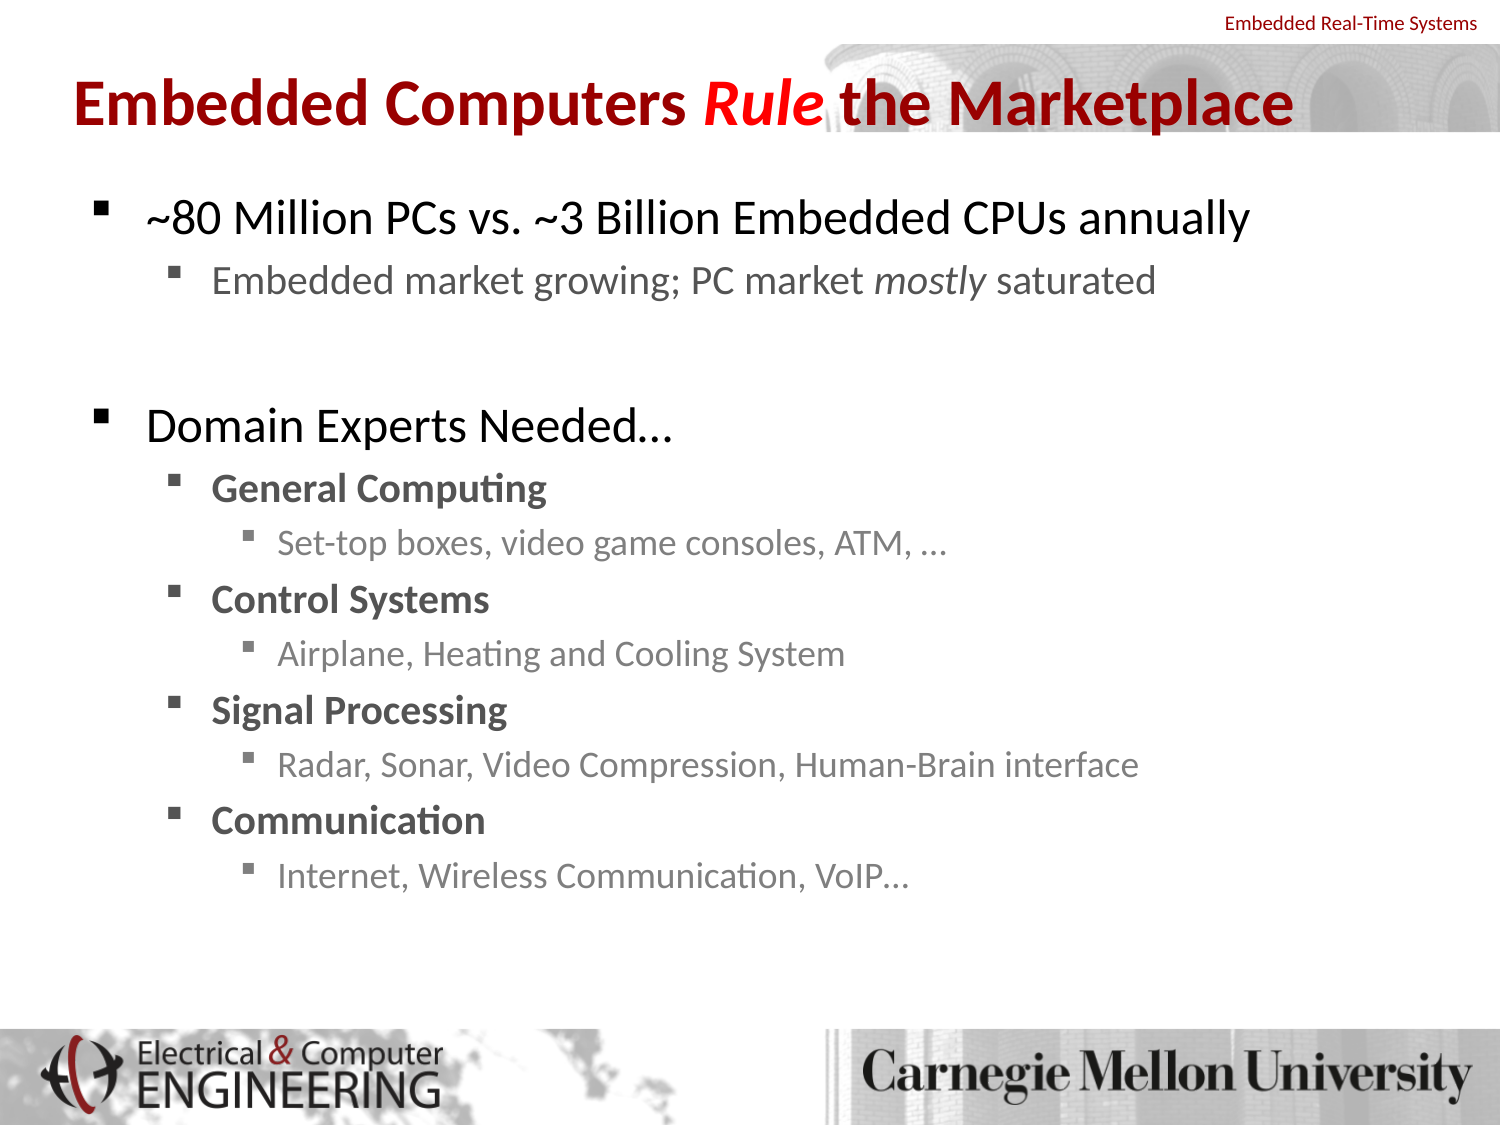

# Embedded Computers Rule the Marketplace
~80 Million PCs vs. ~3 Billion Embedded CPUs annually
Embedded market growing; PC market mostly saturated

Domain Experts Needed…
General Computing
Set-top boxes, video game consoles, ATM, …
Control Systems
Airplane, Heating and Cooling System
Signal Processing
Radar, Sonar, Video Compression, Human-Brain interface
Communication
Internet, Wireless Communication, VoIP…